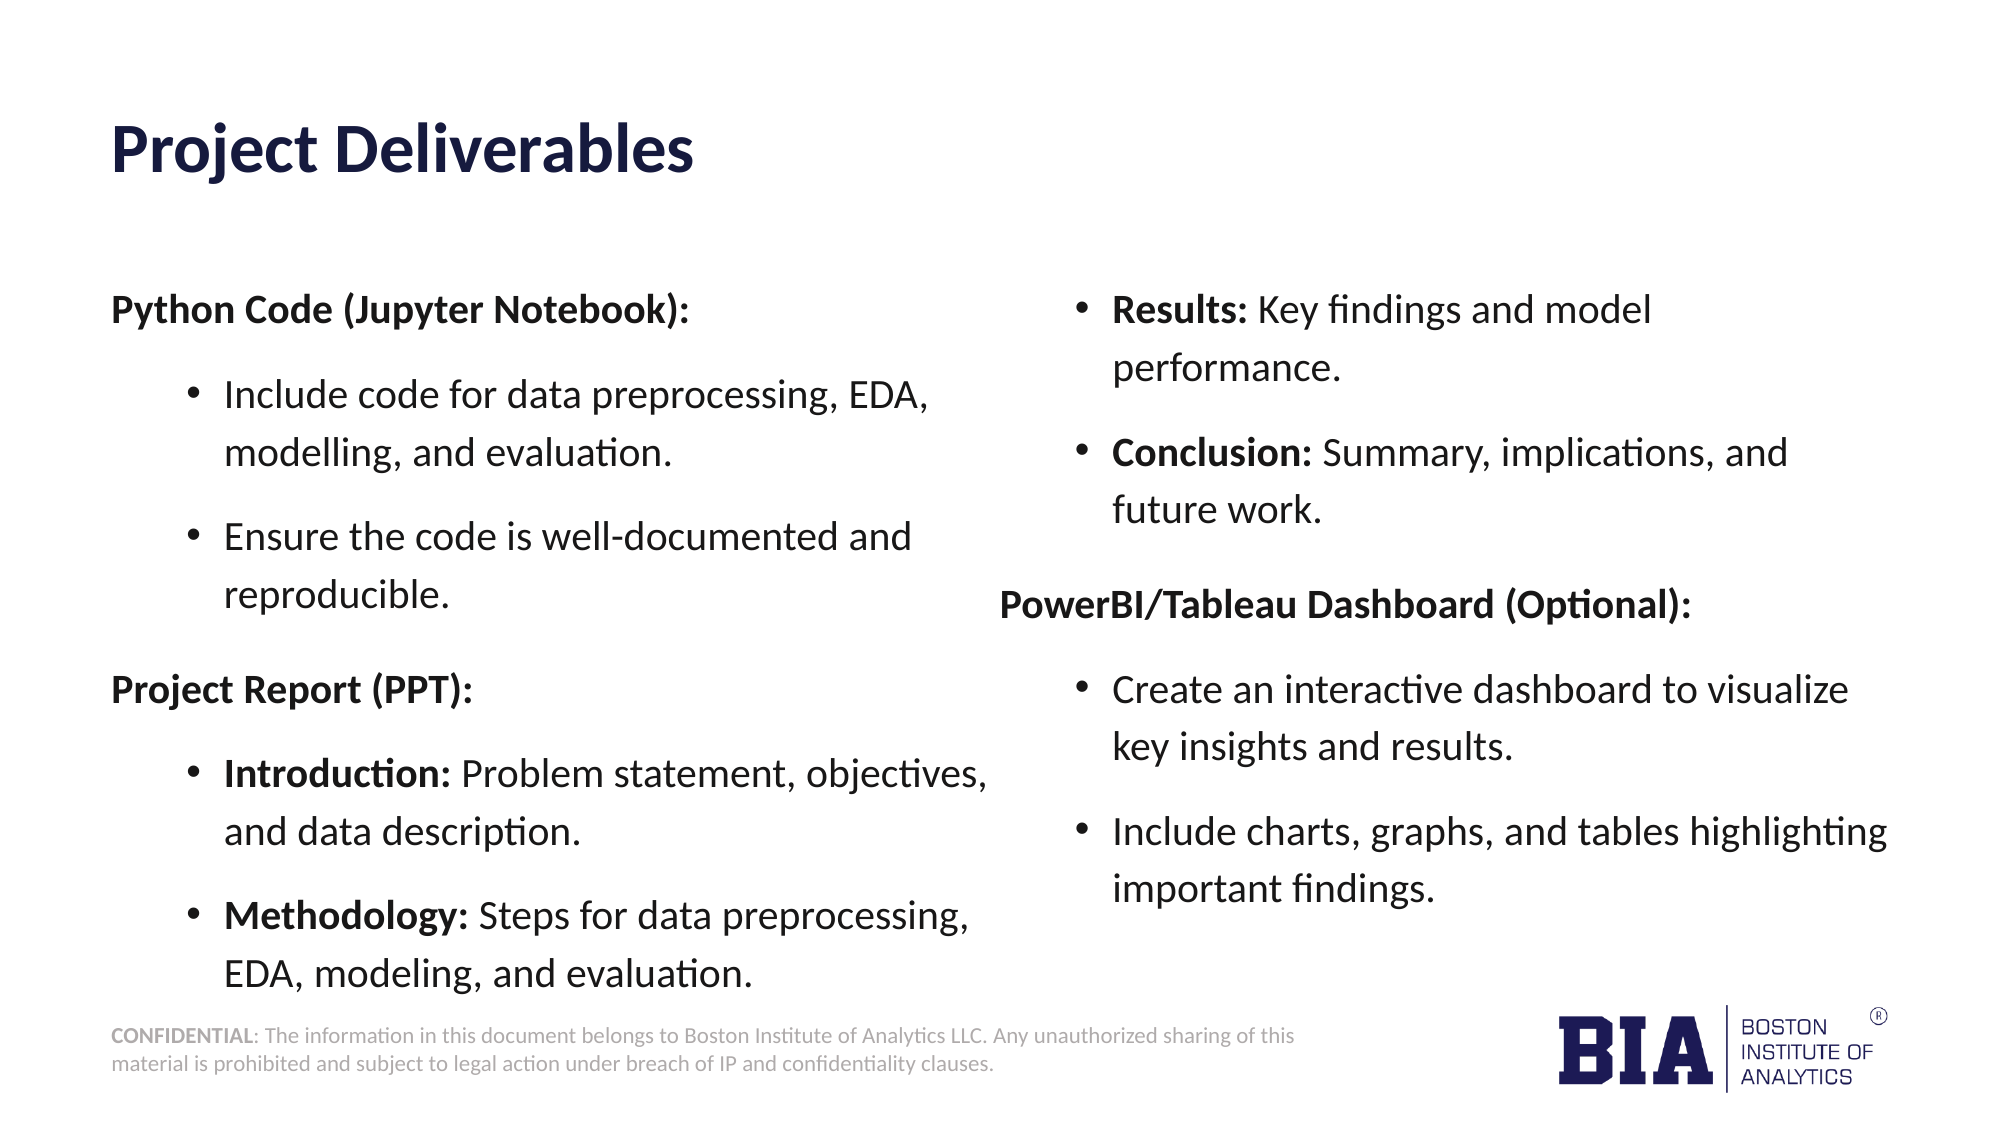

# Project Deliverables
Python Code (Jupyter Notebook):
Include code for data preprocessing, EDA, modelling, and evaluation.
Ensure the code is well-documented and reproducible.
Project Report (PPT):
Introduction: Problem statement, objectives, and data description.
Methodology: Steps for data preprocessing, EDA, modeling, and evaluation.
Results: Key findings and model performance.
Conclusion: Summary, implications, and future work.
PowerBI/Tableau Dashboard (Optional):
Create an interactive dashboard to visualize key insights and results.
Include charts, graphs, and tables highlighting important findings.